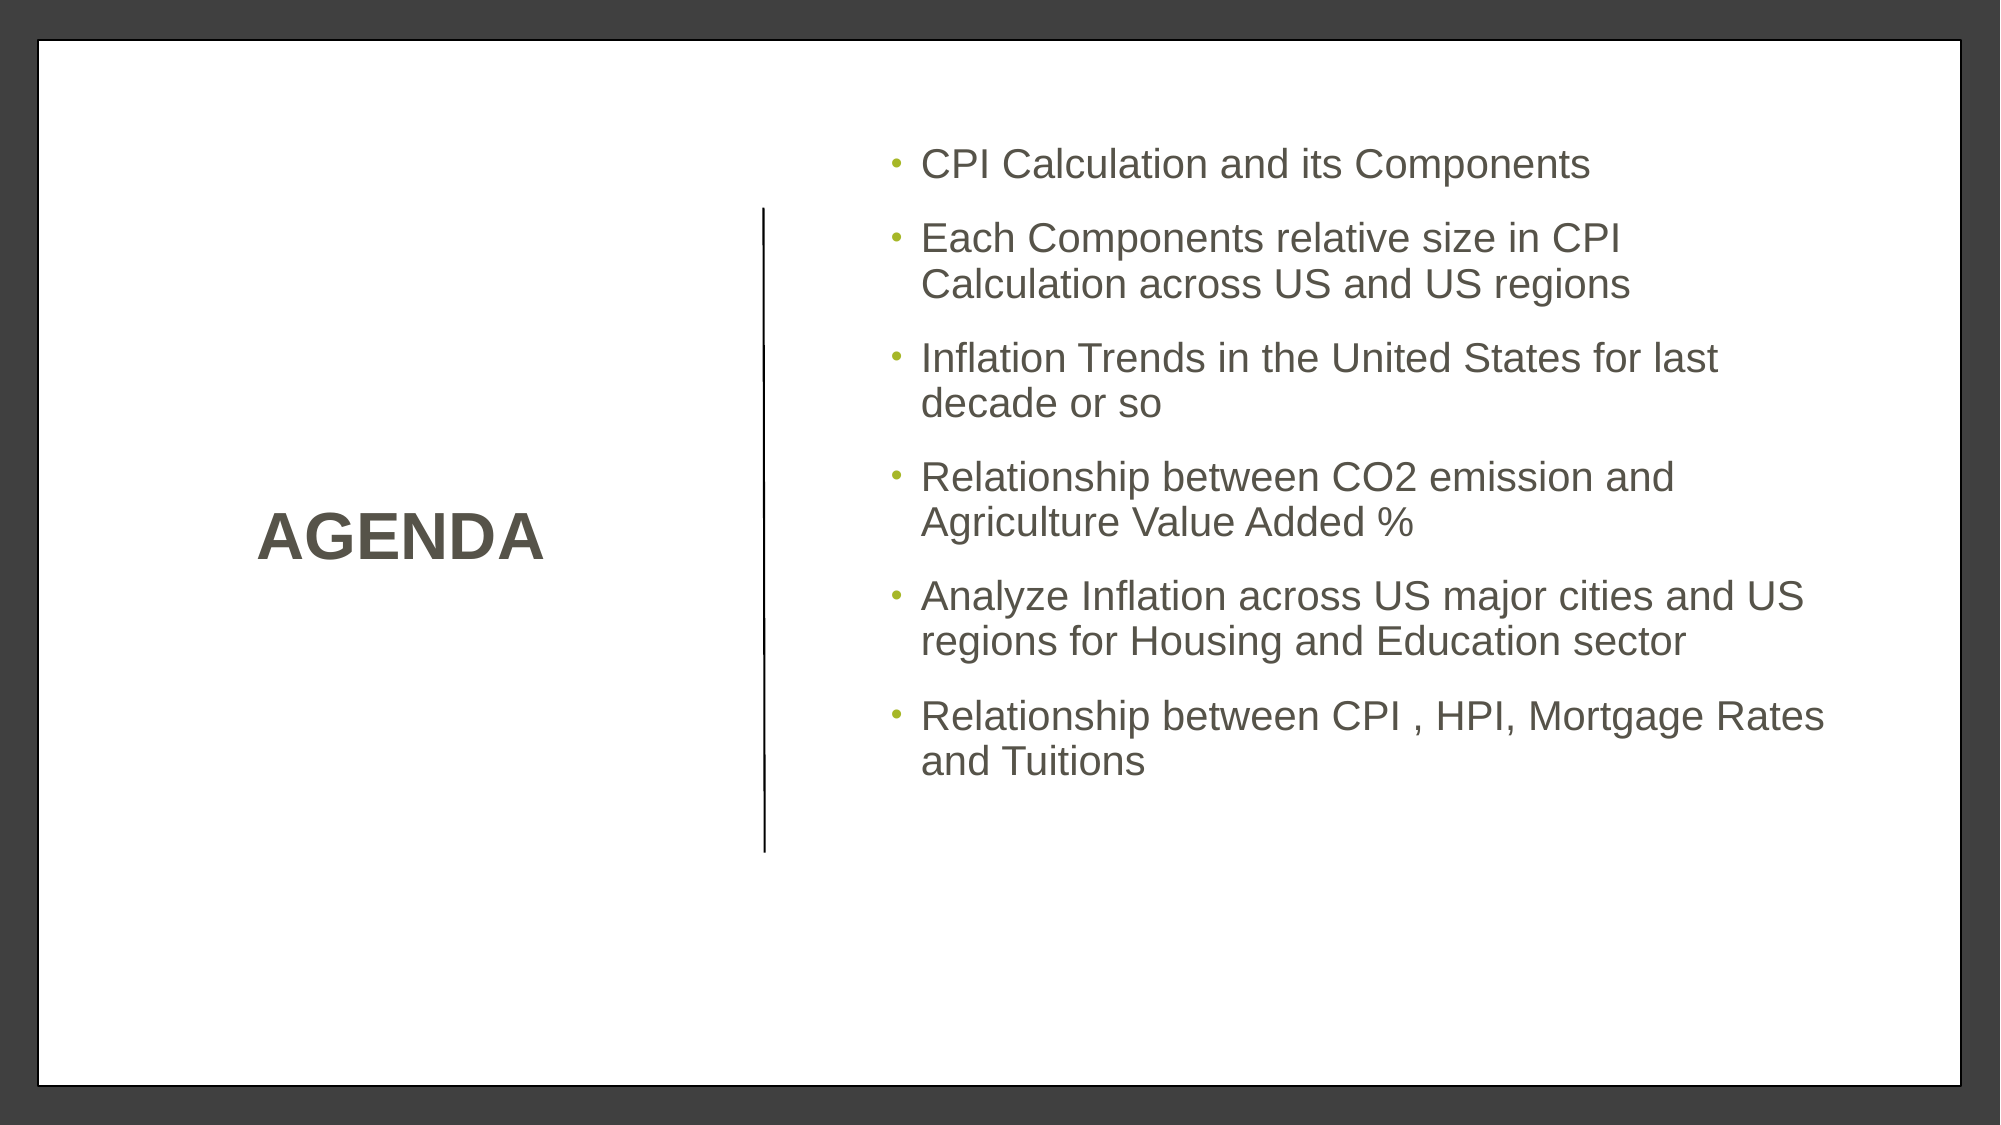

# Agenda
CPI Calculation and its Components
Each Components relative size in CPI Calculation across US and US regions
Inflation Trends in the United States for last decade or so
Relationship between CO2 emission and Agriculture Value Added %
Analyze Inflation across US major cities and US regions for Housing and Education sector
Relationship between CPI , HPI, Mortgage Rates and Tuitions